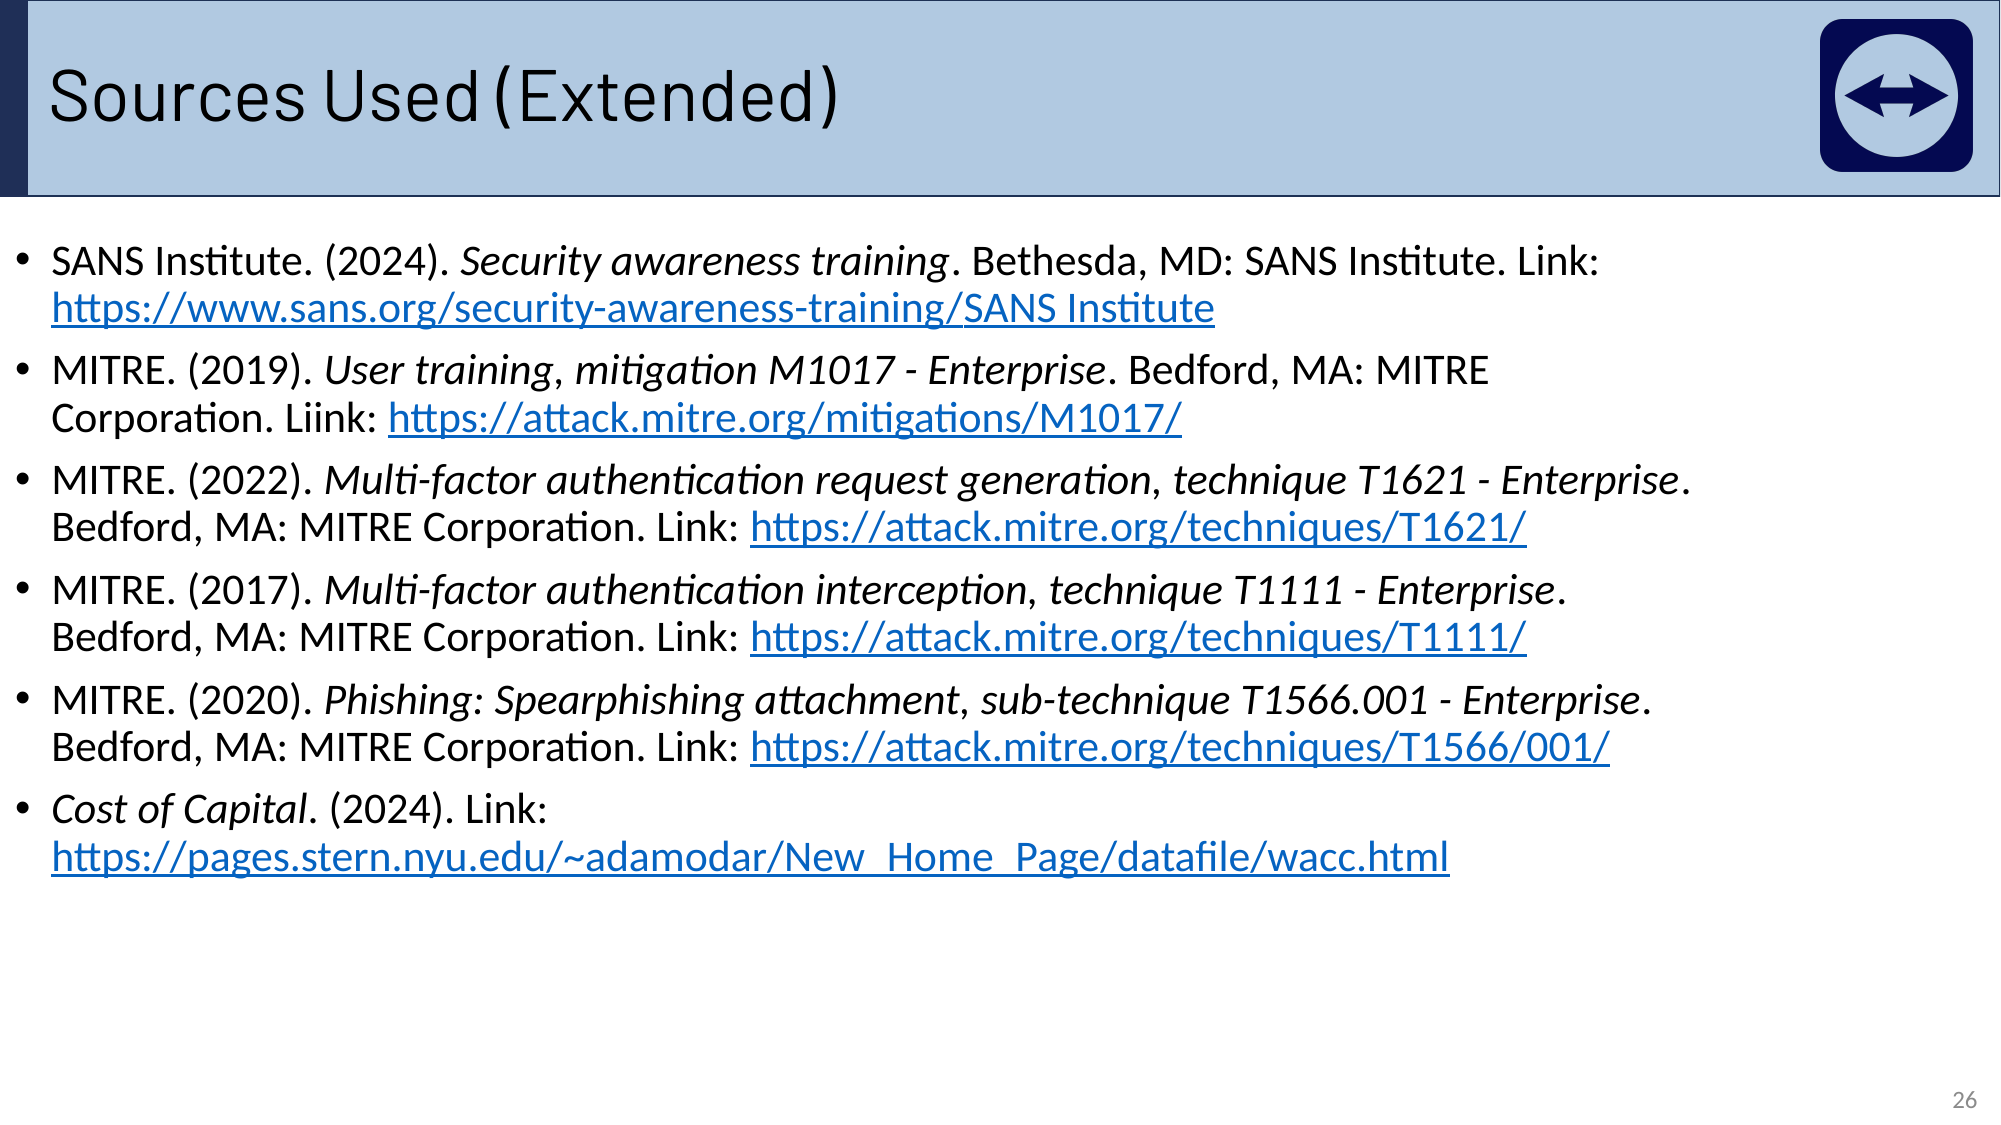

# Sources Used (Extended)
SANS Institute. (2024). Security awareness training. Bethesda, MD: SANS Institute. Link: https://www.sans.org/security-awareness-training/​SANS Institute
MITRE. (2019). User training, mitigation M1017 - Enterprise. Bedford, MA: MITRE Corporation. Liink: https://attack.mitre.org/mitigations/M1017/
MITRE. (2022). Multi-factor authentication request generation, technique T1621 - Enterprise. Bedford, MA: MITRE Corporation. Link: https://attack.mitre.org/techniques/T1621/
MITRE. (2017). Multi-factor authentication interception, technique T1111 - Enterprise. Bedford, MA: MITRE Corporation. Link: https://attack.mitre.org/techniques/T1111/
MITRE. (2020). Phishing: Spearphishing attachment, sub-technique T1566.001 - Enterprise. Bedford, MA: MITRE Corporation. Link: https://attack.mitre.org/techniques/T1566/001/
Cost of Capital. (2024). Link: https://pages.stern.nyu.edu/~adamodar/New_Home_Page/datafile/wacc.html

26